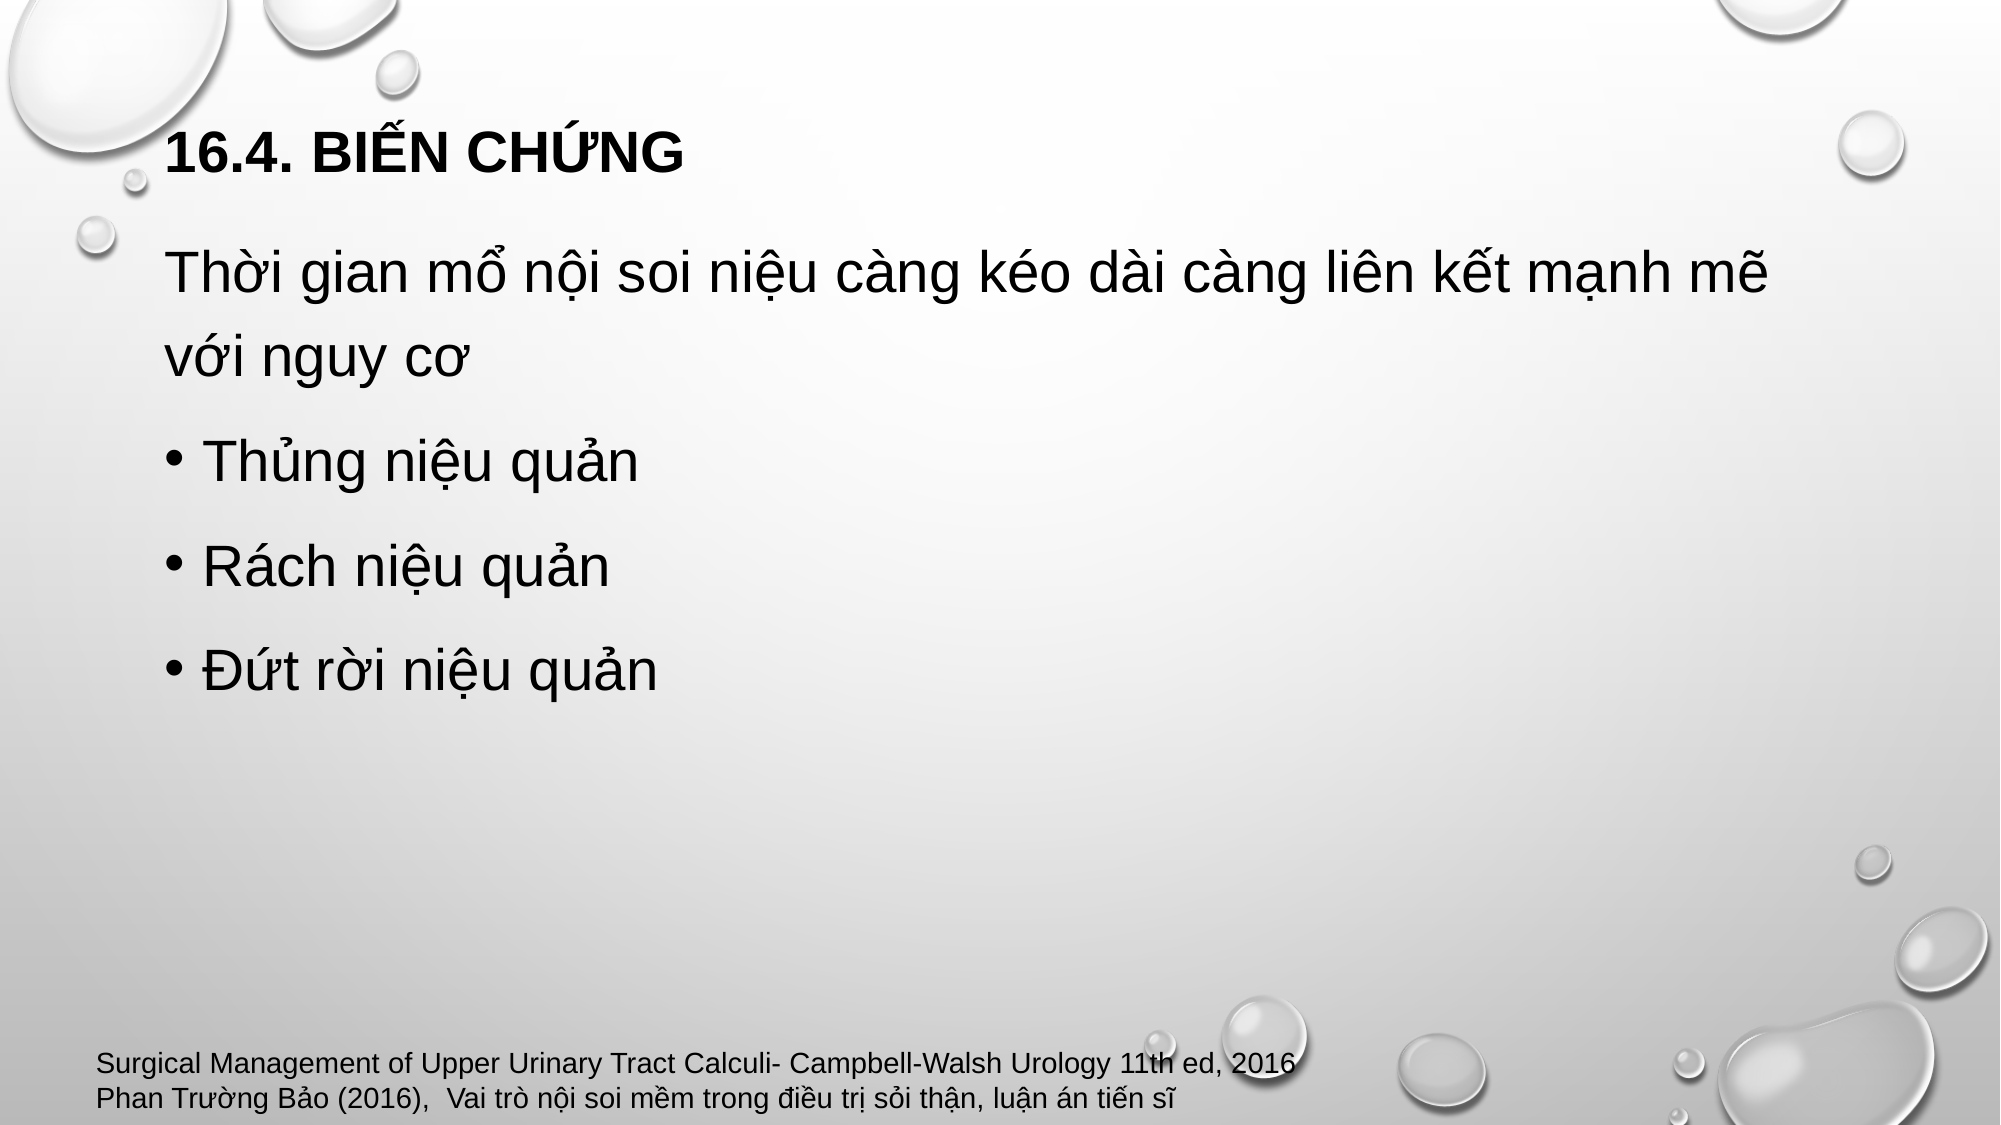

# 16.4. BIẾN CHỨNG
Thời gian mổ nội soi niệu càng kéo dài càng liên kết mạnh mẽ với nguy cơ
Thủng niệu quản
Rách niệu quản
Đứt rời niệu quản

Surgical Management of Upper Urinary Tract Calculi- Campbell-Walsh Urology 11th ed, 2016
Phan Trường Bảo (2016),  Vai trò nội soi mềm trong điều trị sỏi thận, luận án tiến sĩ